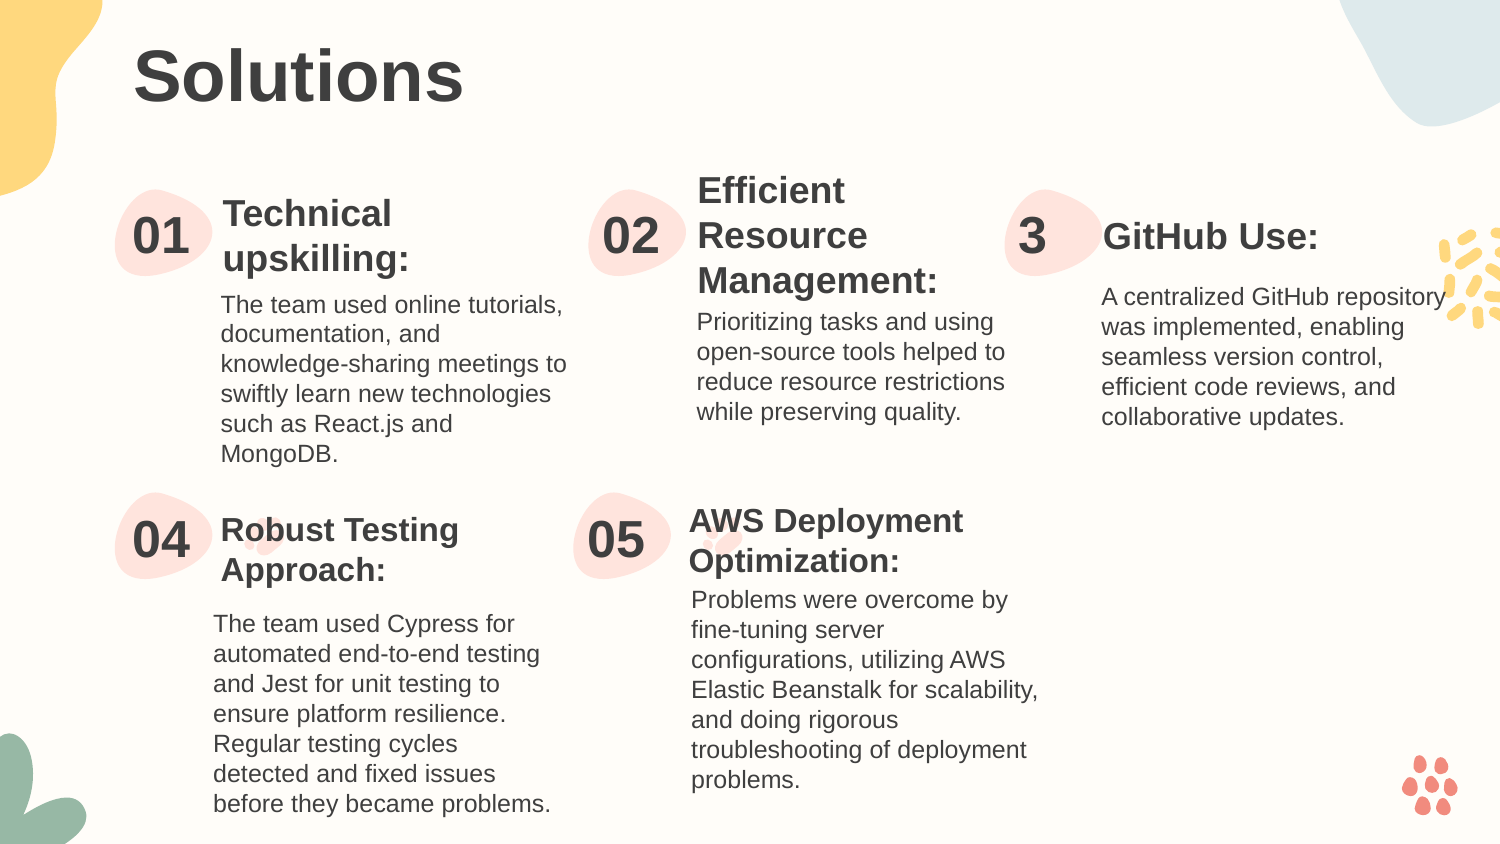

# Solutions
Efficient Resource Management:
01
02
3

Technical upskilling:
GitHub Use:
A centralized GitHub repository was implemented, enabling seamless version control, efficient code reviews, and collaborative updates.

The team used online tutorials, documentation, and knowledge-sharing meetings to swiftly learn new technologies such as React.js and MongoDB.

Prioritizing tasks and using open-source tools helped to reduce resource restrictions while preserving quality.

04
05
AWS Deployment Optimization:
Robust Testing Approach:

Problems were overcome by fine-tuning server configurations, utilizing AWS Elastic Beanstalk for scalability, and doing rigorous troubleshooting of deployment problems.

The team used Cypress for automated end-to-end testing and Jest for unit testing to ensure platform resilience. Regular testing cycles detected and fixed issues before they became problems.